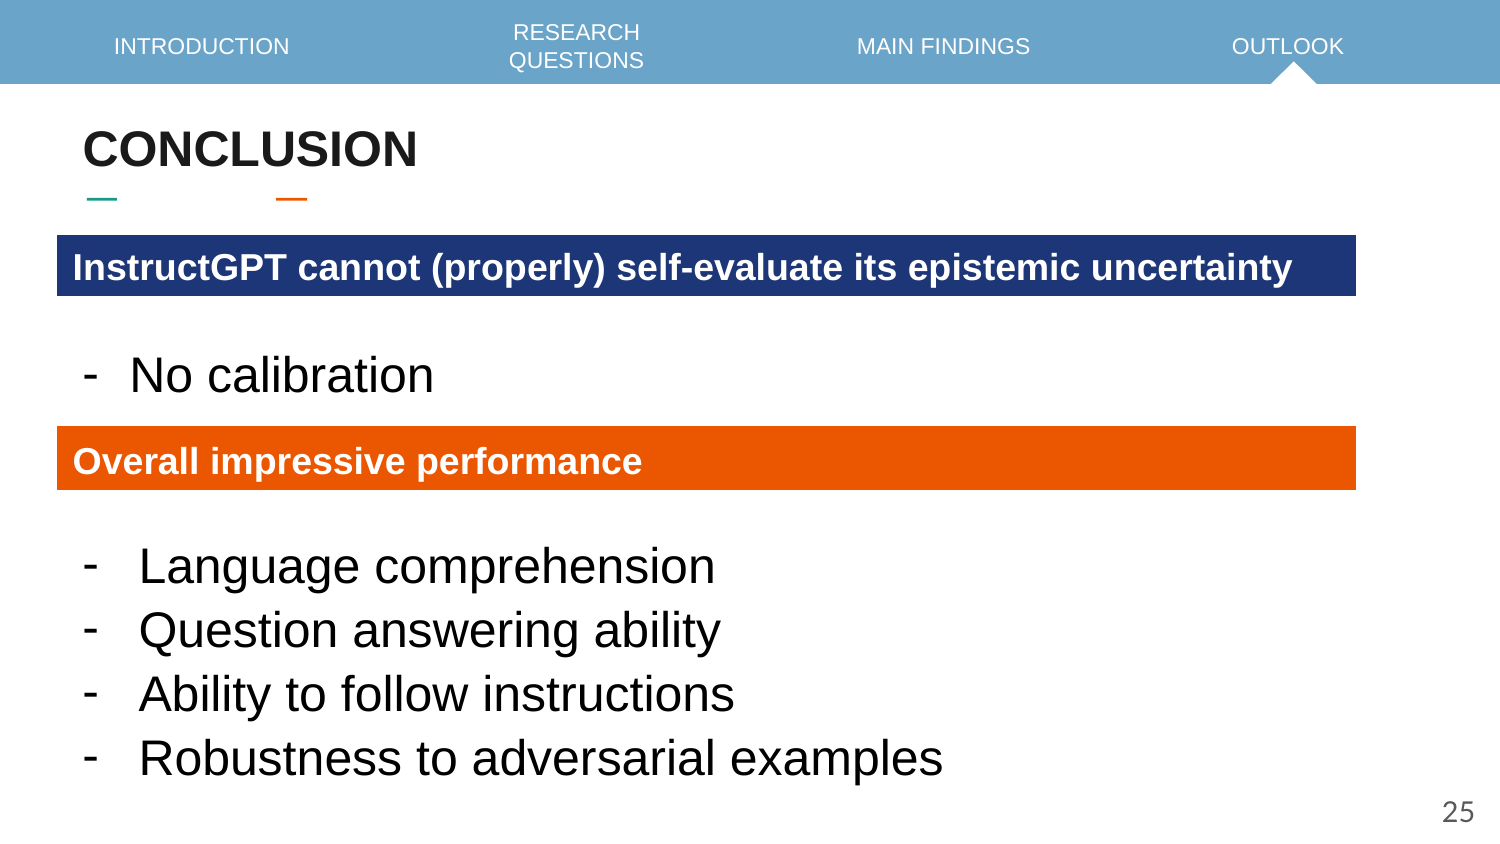

INTRODUCTION
RESEARCH QUESTIONS
MAIN FINDINGS
OUTLOOK

CONCLUSION

InstructGPT cannot (properly) self-evaluate its epistemic uncertainty
No calibration
Overall impressive performance
Language comprehension
Question answering ability
Ability to follow instructions
Robustness to adversarial examples
25